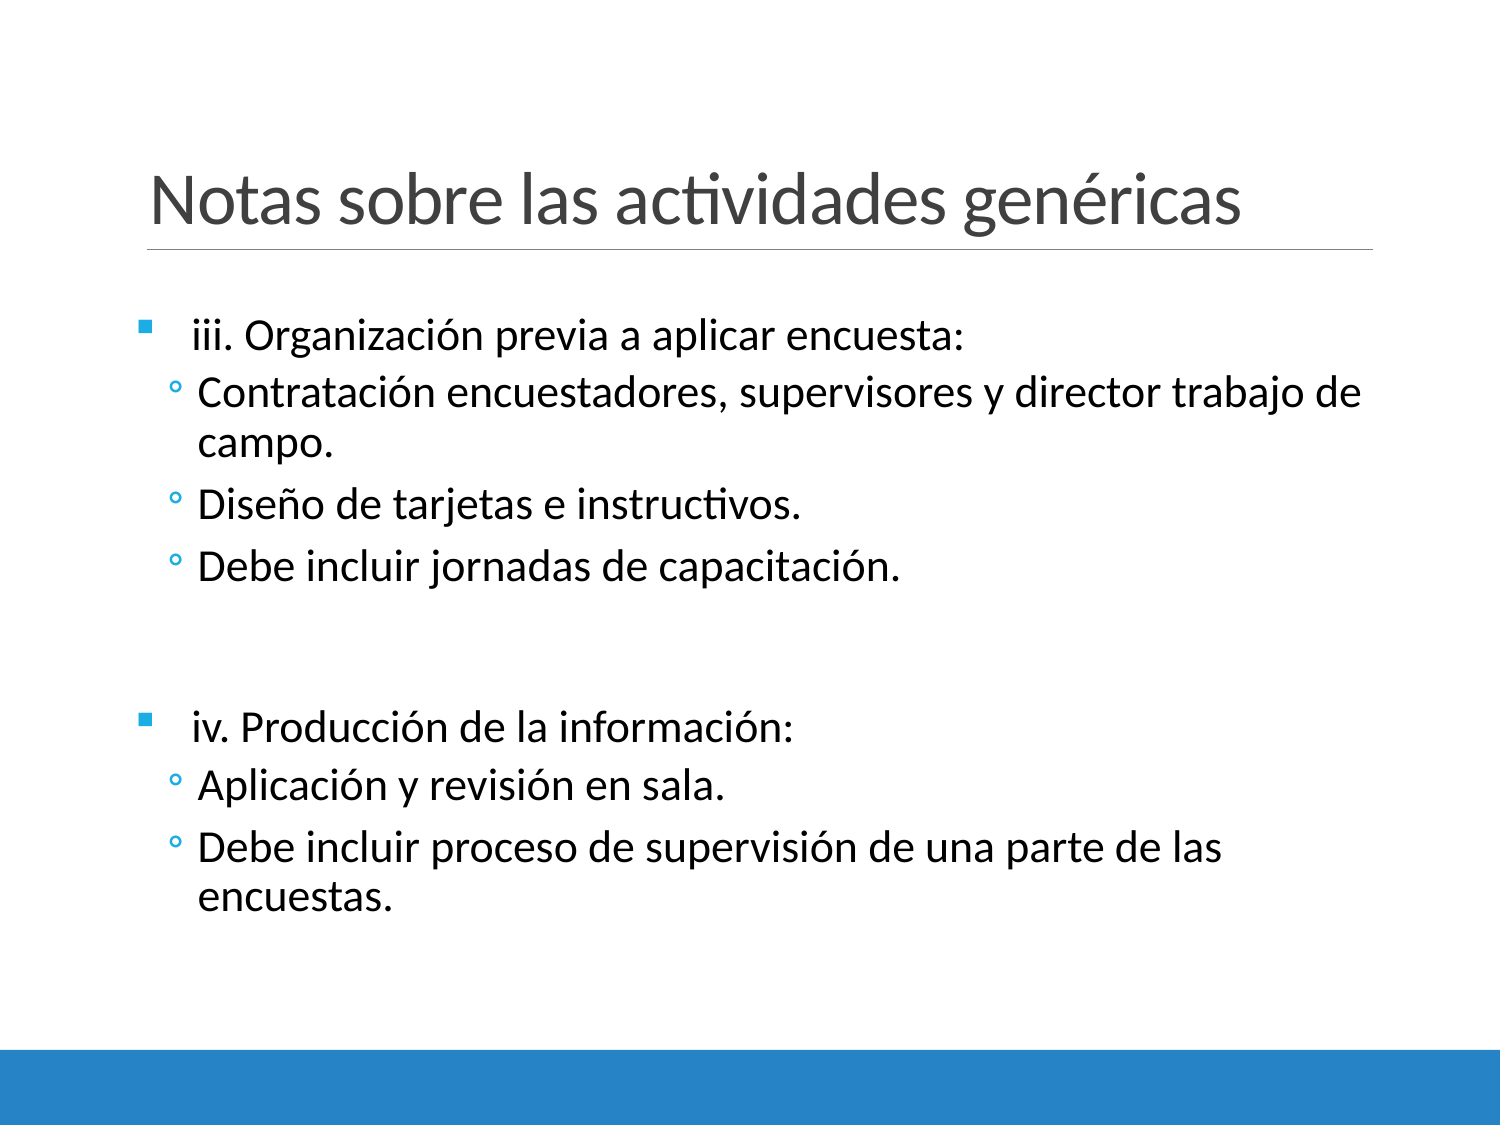

# Notas sobre las actividades genéricas
iii. Organización previa a aplicar encuesta:
Contratación encuestadores, supervisores y director trabajo de campo.
Diseño de tarjetas e instructivos.
Debe incluir jornadas de capacitación.

iv. Producción de la información:
Aplicación y revisión en sala.
Debe incluir proceso de supervisión de una parte de las encuestas.